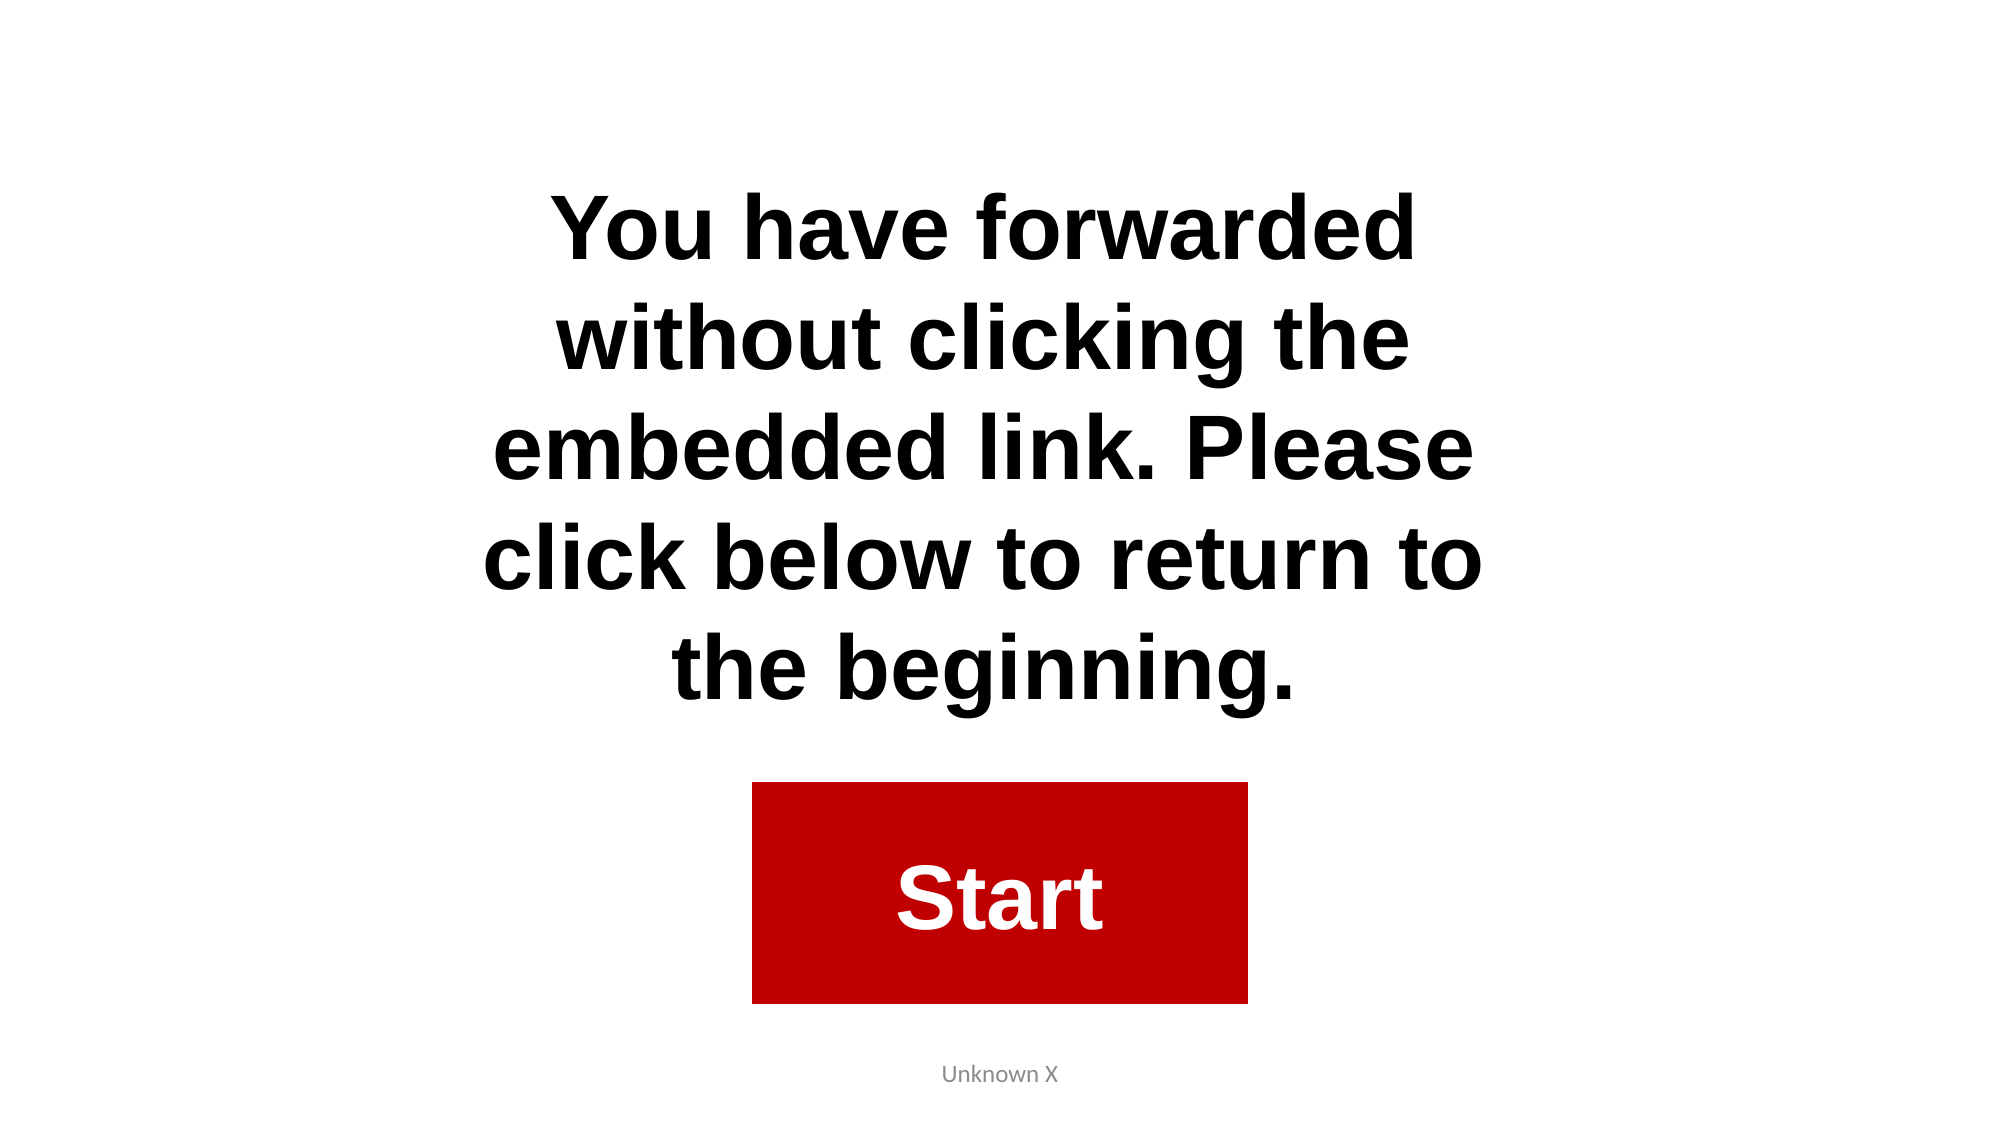

You have forwarded without clicking the embedded link. Please click below to return to the beginning.
Start
Unknown X